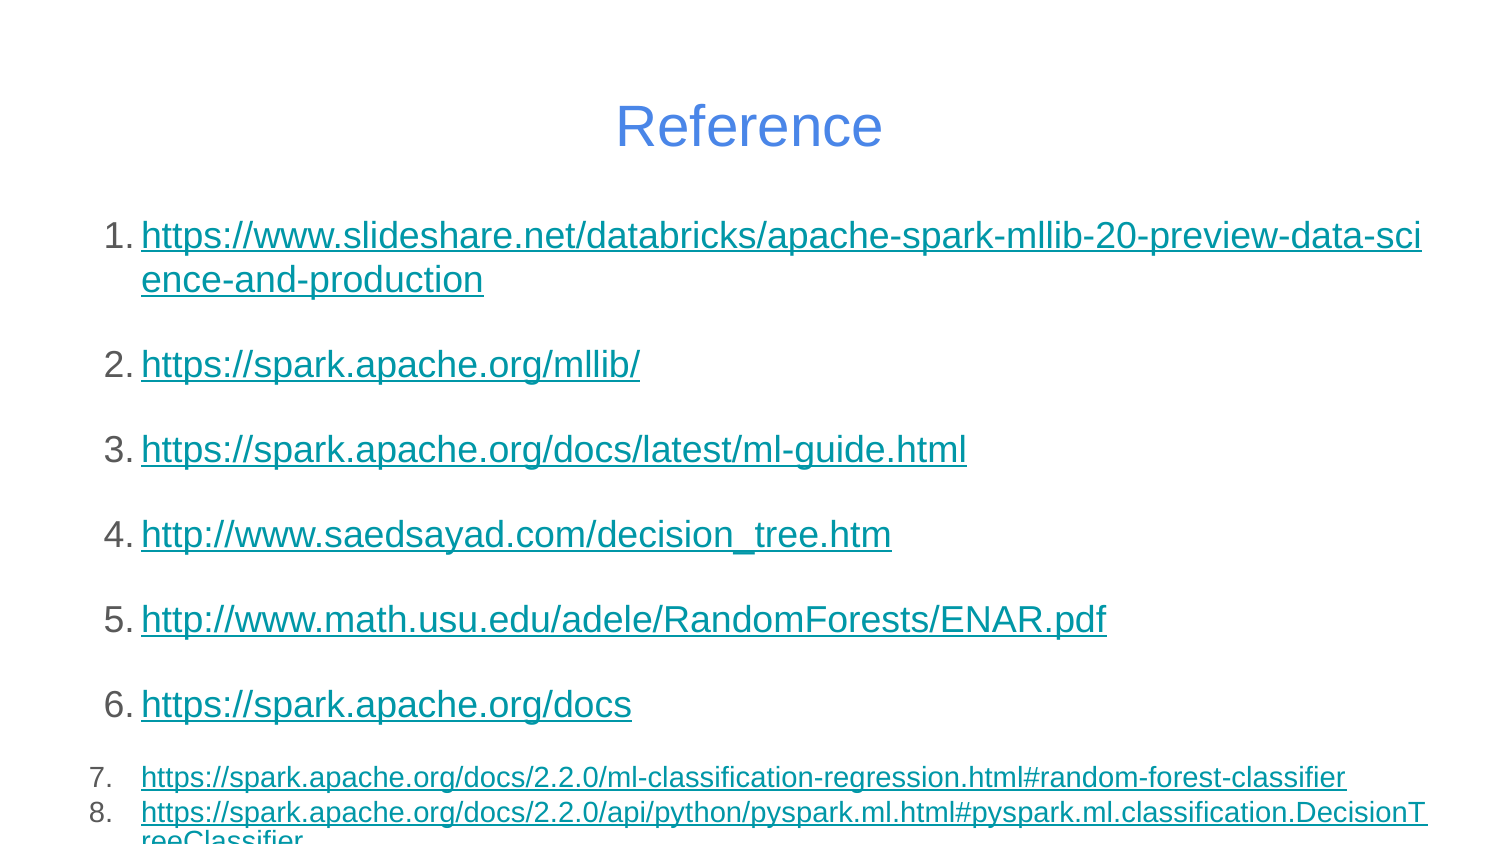

# Reference
https://www.slideshare.net/databricks/apache-spark-mllib-20-preview-data-science-and-production
https://spark.apache.org/mllib/
https://spark.apache.org/docs/latest/ml-guide.html
http://www.saedsayad.com/decision_tree.htm
http://www.math.usu.edu/adele/RandomForests/ENAR.pdf
https://spark.apache.org/docs
https://spark.apache.org/docs/2.2.0/ml-classification-regression.html#random-forest-classifier
https://spark.apache.org/docs/2.2.0/api/python/pyspark.ml.html#pyspark.ml.classification.DecisionTreeClassifier
Books: Machine learning with Random Forests And Decision Trees- A visual Guide for Beginner - by Scott Hartshorn
Machine Learning - Decision Trees and Random Forests - by by Loonycorn